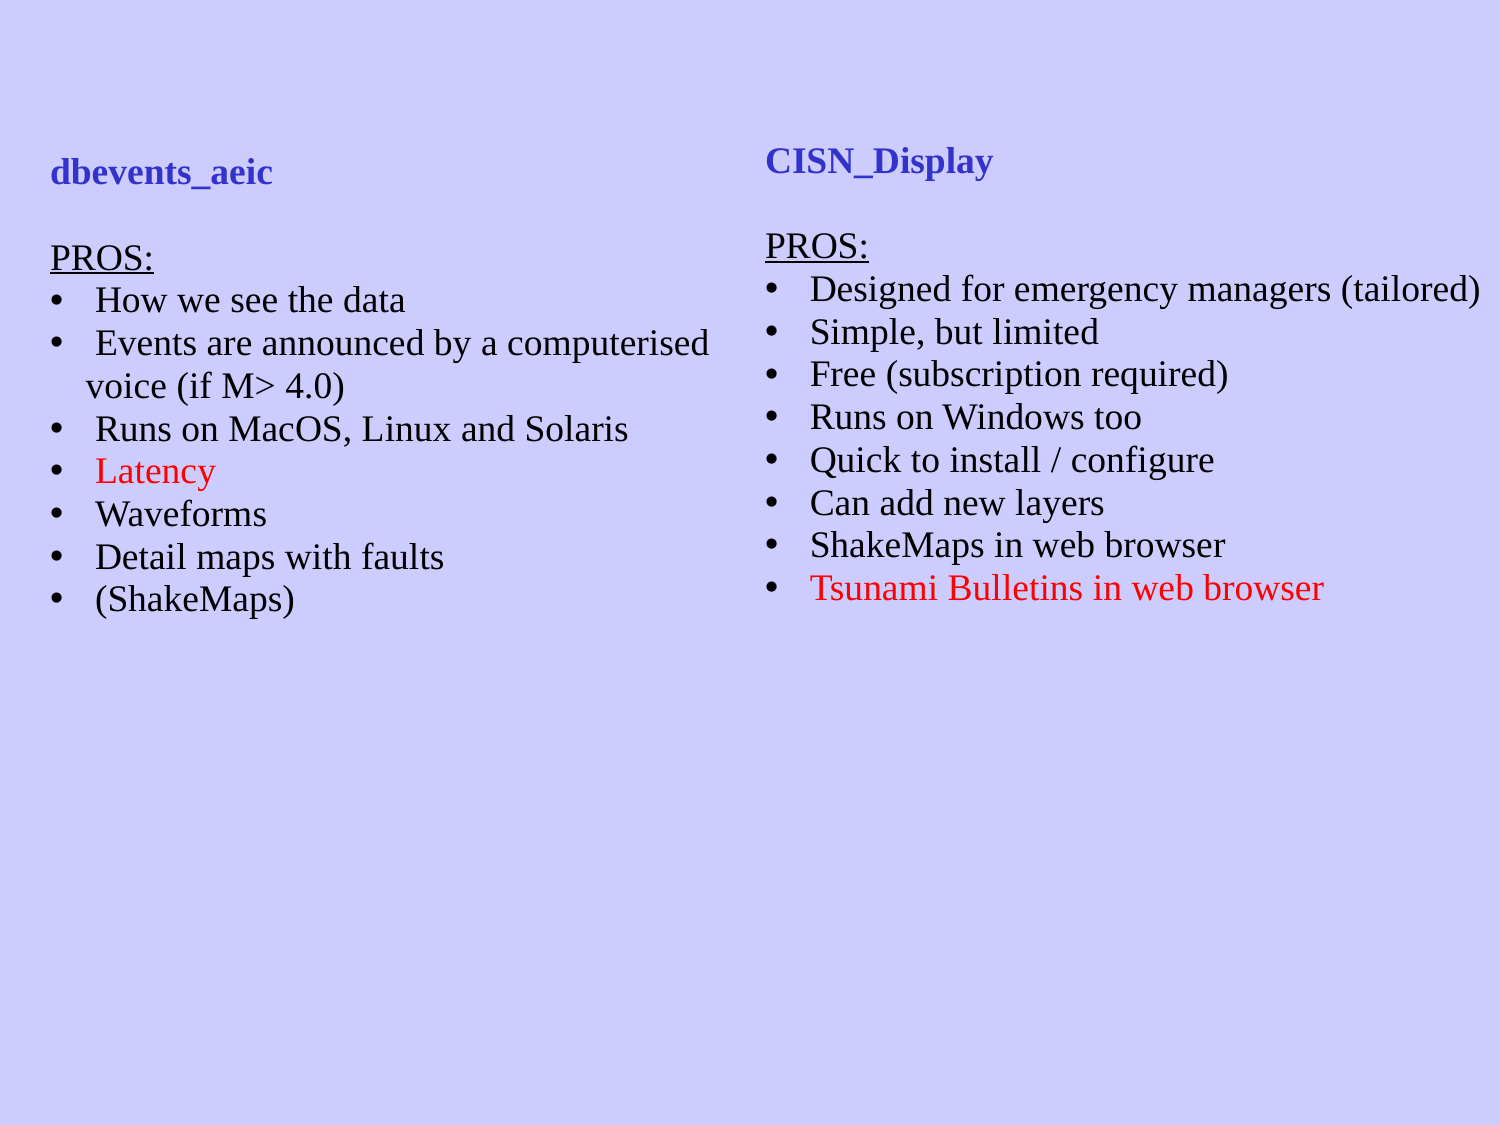

CISN_Display

PROS:
 Designed for emergency managers (tailored)
 Simple, but limited
 Free (subscription required)
 Runs on Windows too
 Quick to install / configure
 Can add new layers
 ShakeMaps in web browser
 Tsunami Bulletins in web browser

dbevents_aeic

PROS:
 How we see the data
 Events are announced by a computerised voice (if M> 4.0)
 Runs on MacOS, Linux and Solaris
 Latency
 Waveforms
 Detail maps with faults
 (ShakeMaps)